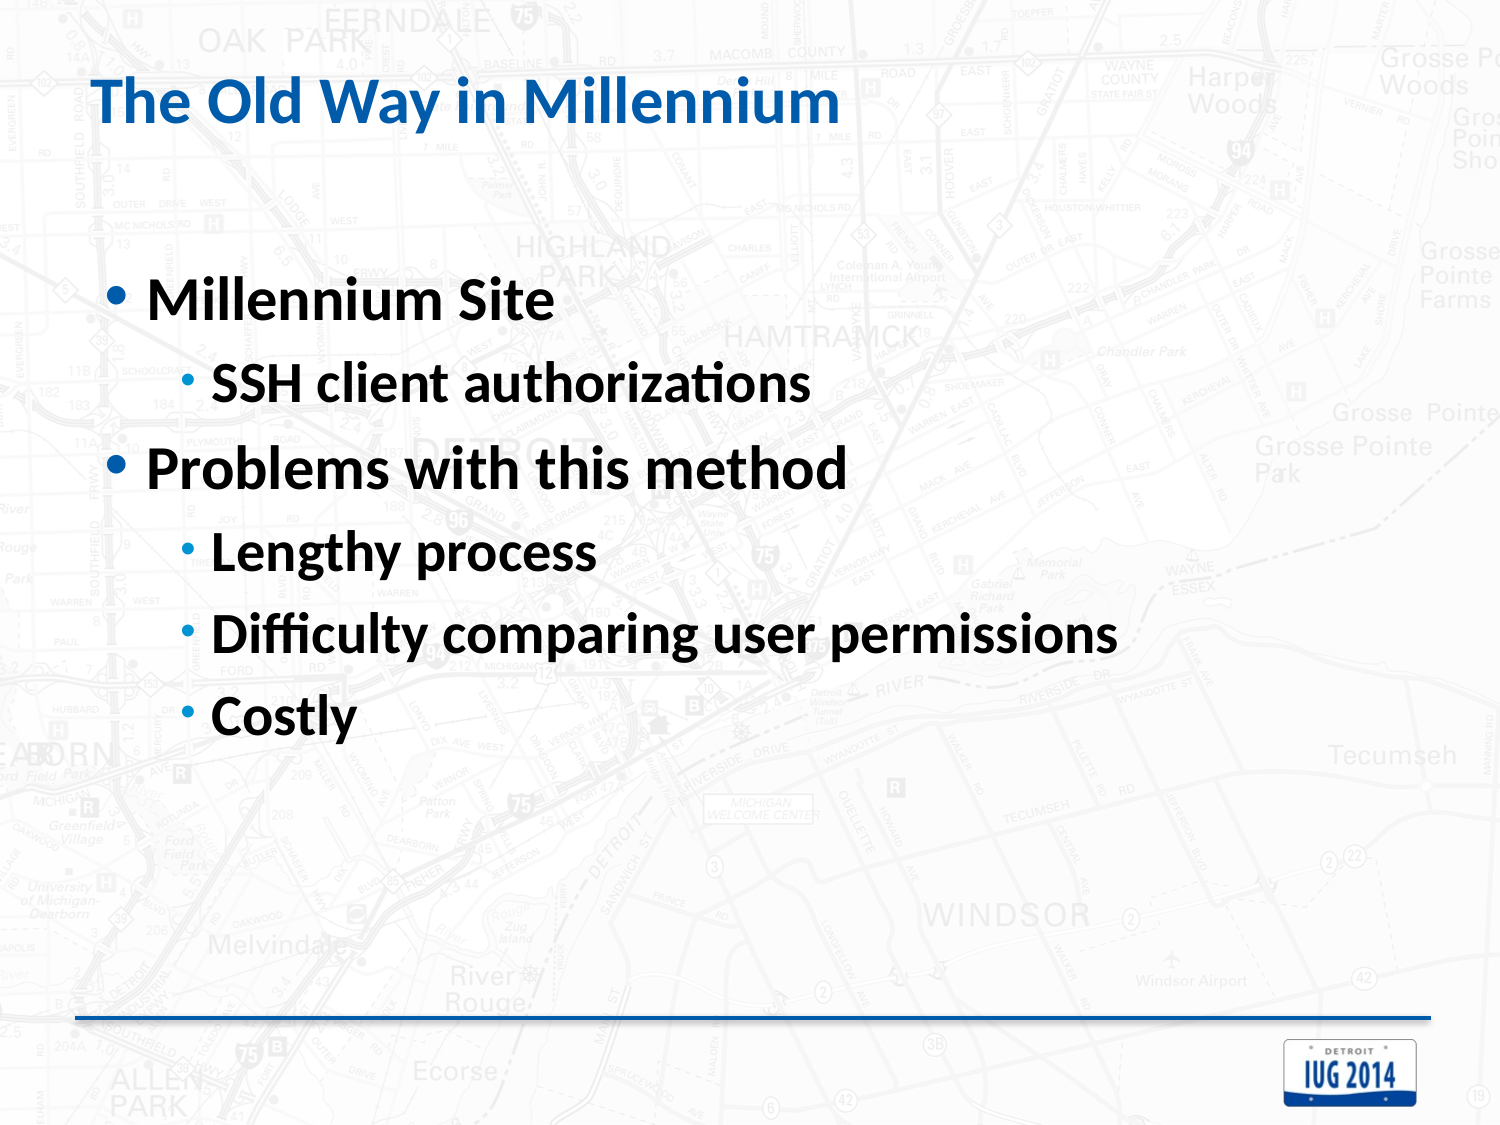

# The Old Way in Millennium
Millennium Site
SSH client authorizations
Problems with this method
Lengthy process
Difficulty comparing user permissions
Costly